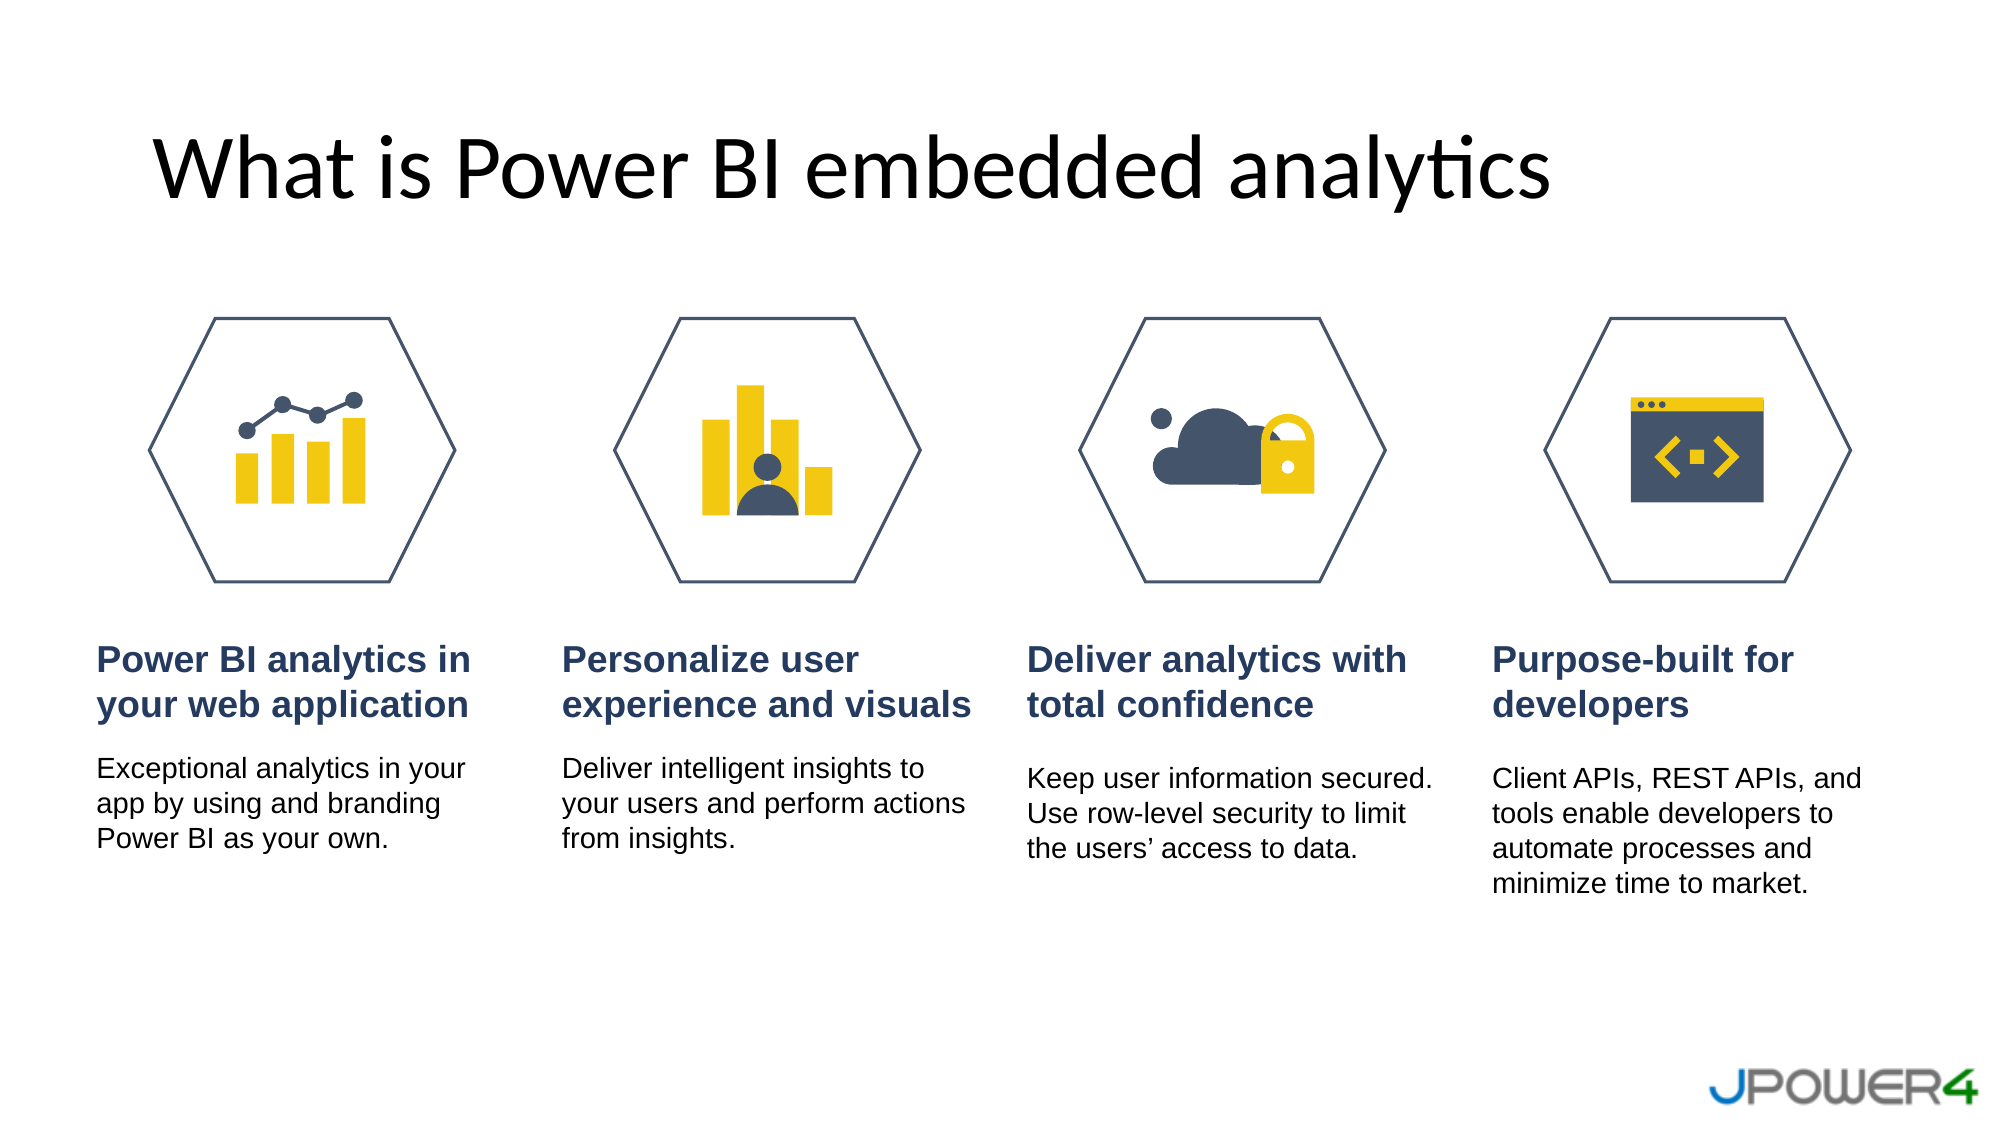

# What is Power BI embedded analytics

Power BI analytics in your web application
Exceptional analytics in your app by using and branding Power BI as your own.

Personalize user experience and visuals
Deliver intelligent insights to your users and perform actions from insights.

Deliver analytics with total confidence
Keep user information secured. Use row-level security to limit the users’ access to data.

Purpose-built for developers
Client APIs, REST APIs, and tools enable developers to automate processes and minimize time to market.